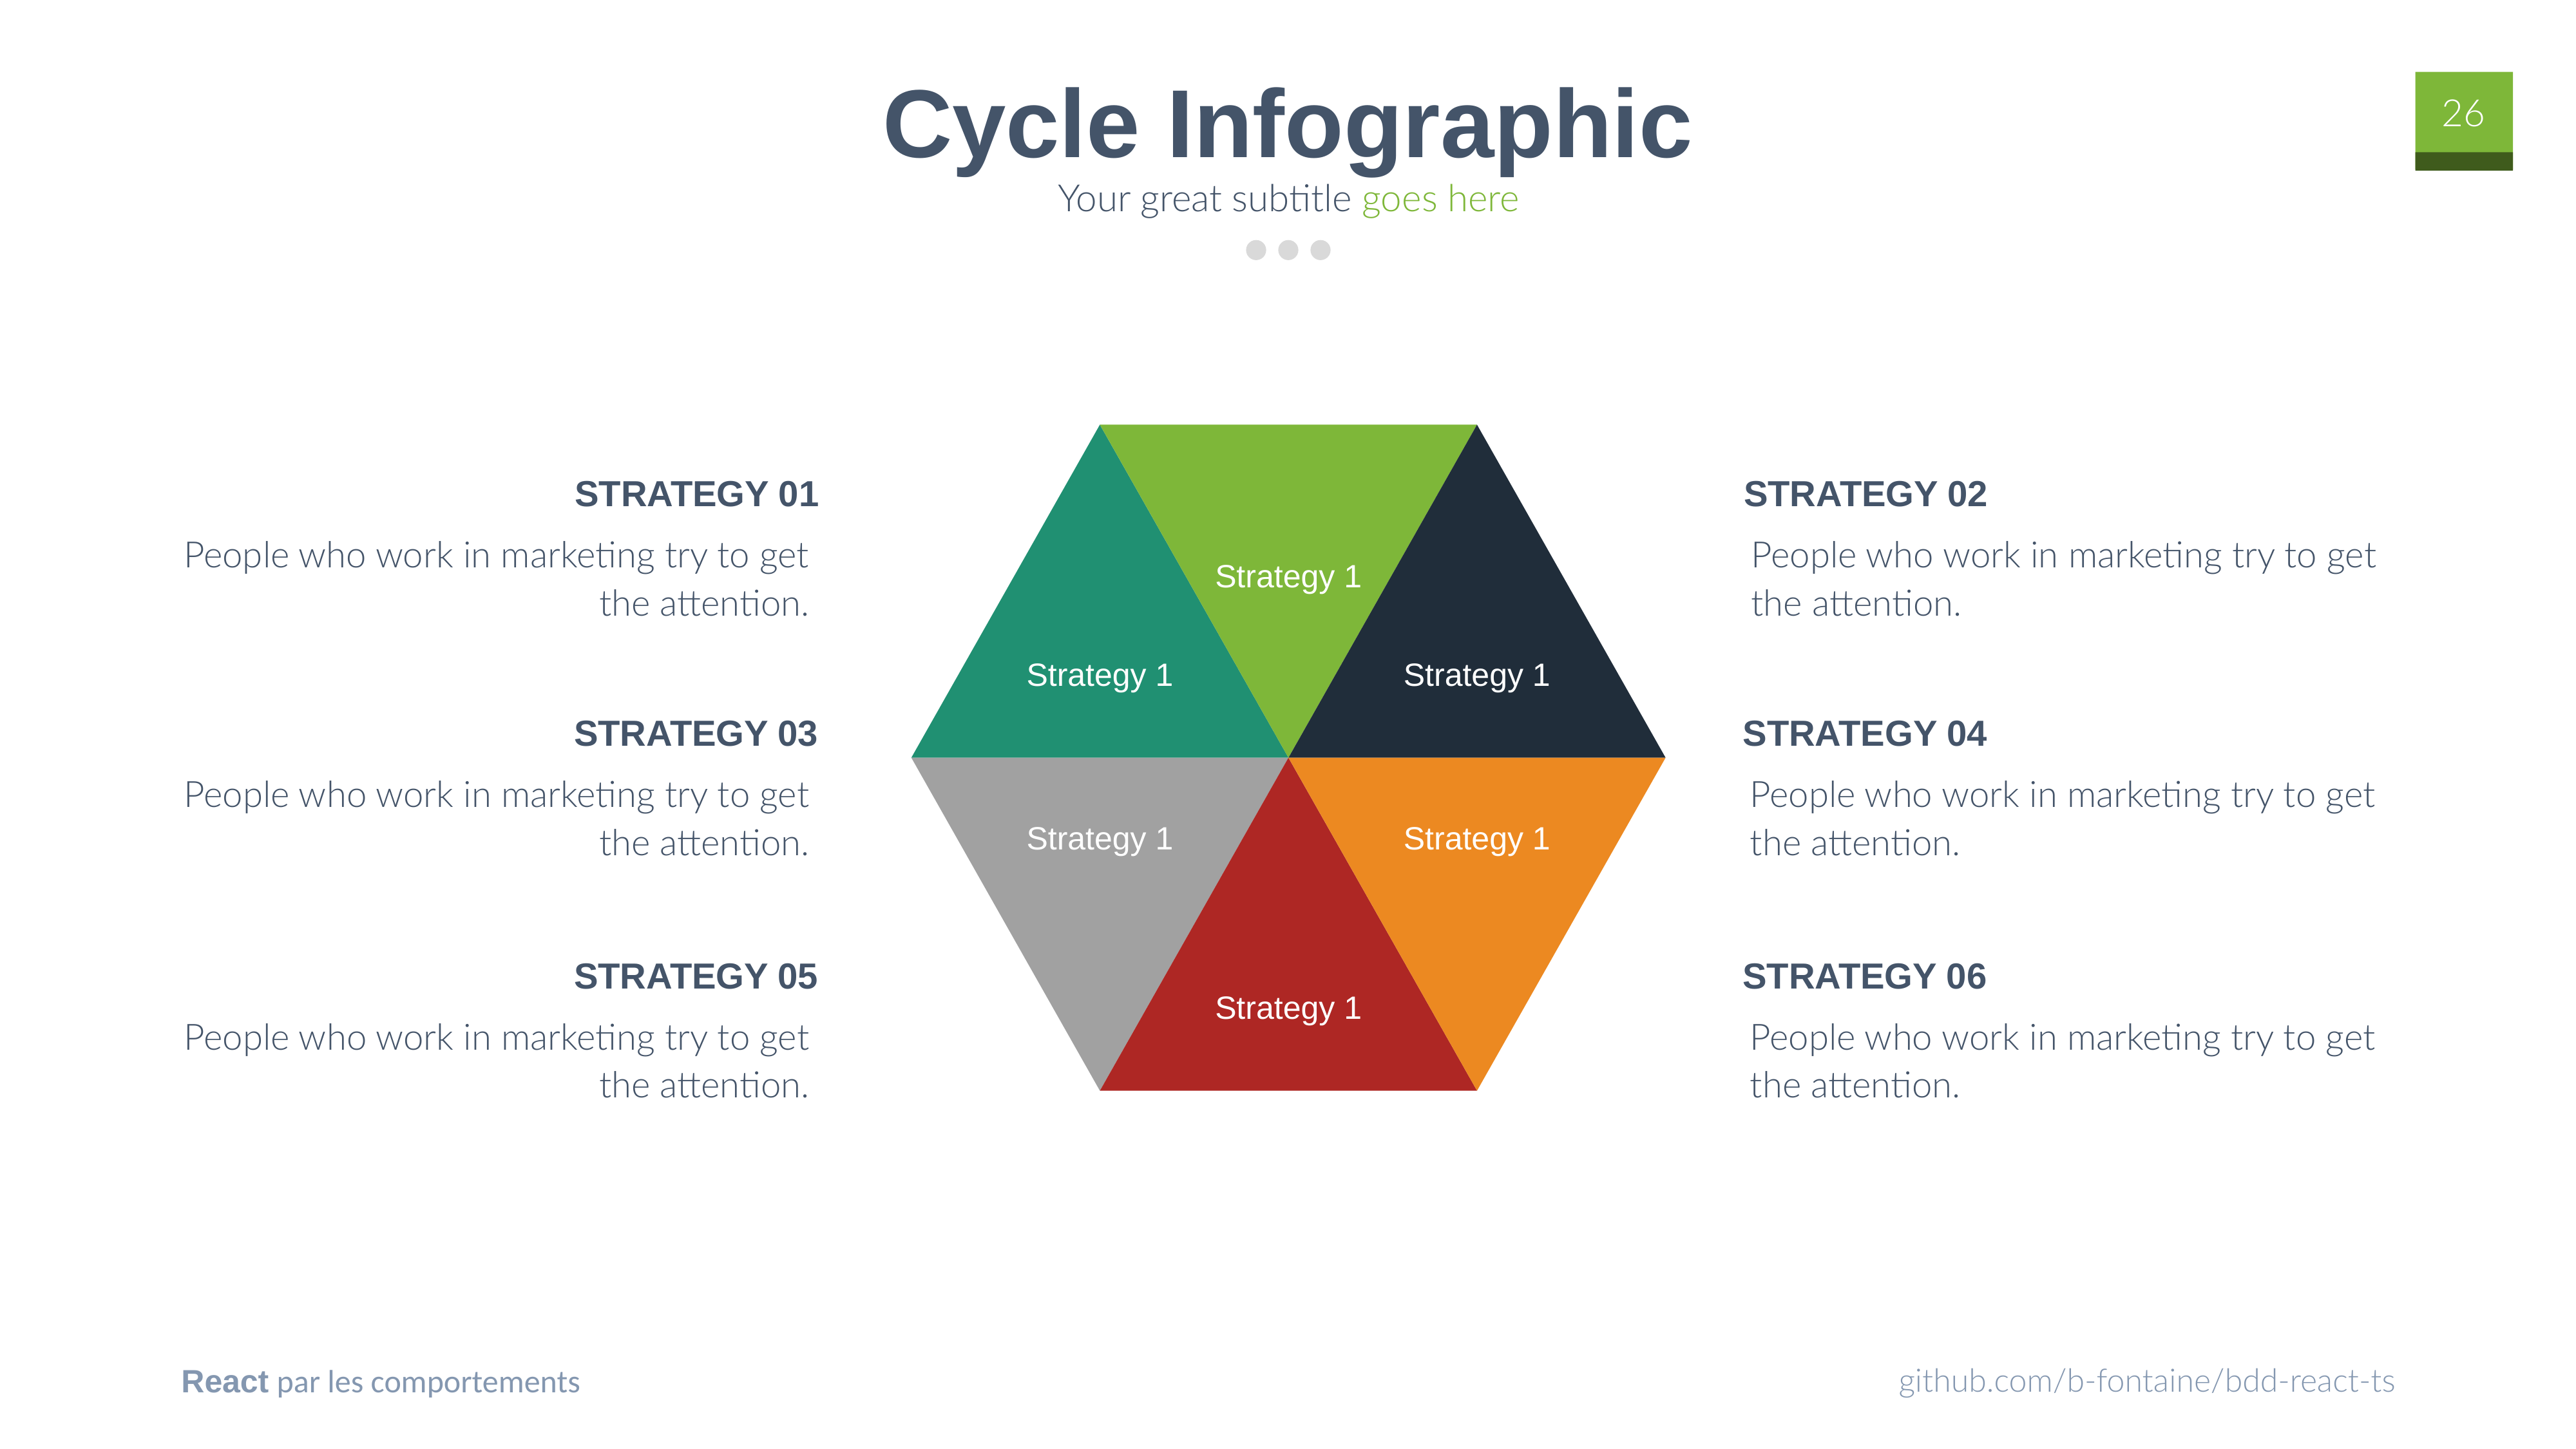

Cycle Infographic
Your great subtitle goes here

Strategy 1
Strategy 1
Strategy 1
STRATEGY 01
STRATEGY 02
People who work in marketing try to get the attention.
People who work in marketing try to get the attention.
STRATEGY 03
STRATEGY 04
Strategy 1
Strategy 1
Strategy 1
People who work in marketing try to get the attention.
People who work in marketing try to get the attention.
STRATEGY 05
STRATEGY 06
People who work in marketing try to get the attention.
People who work in marketing try to get the attention.